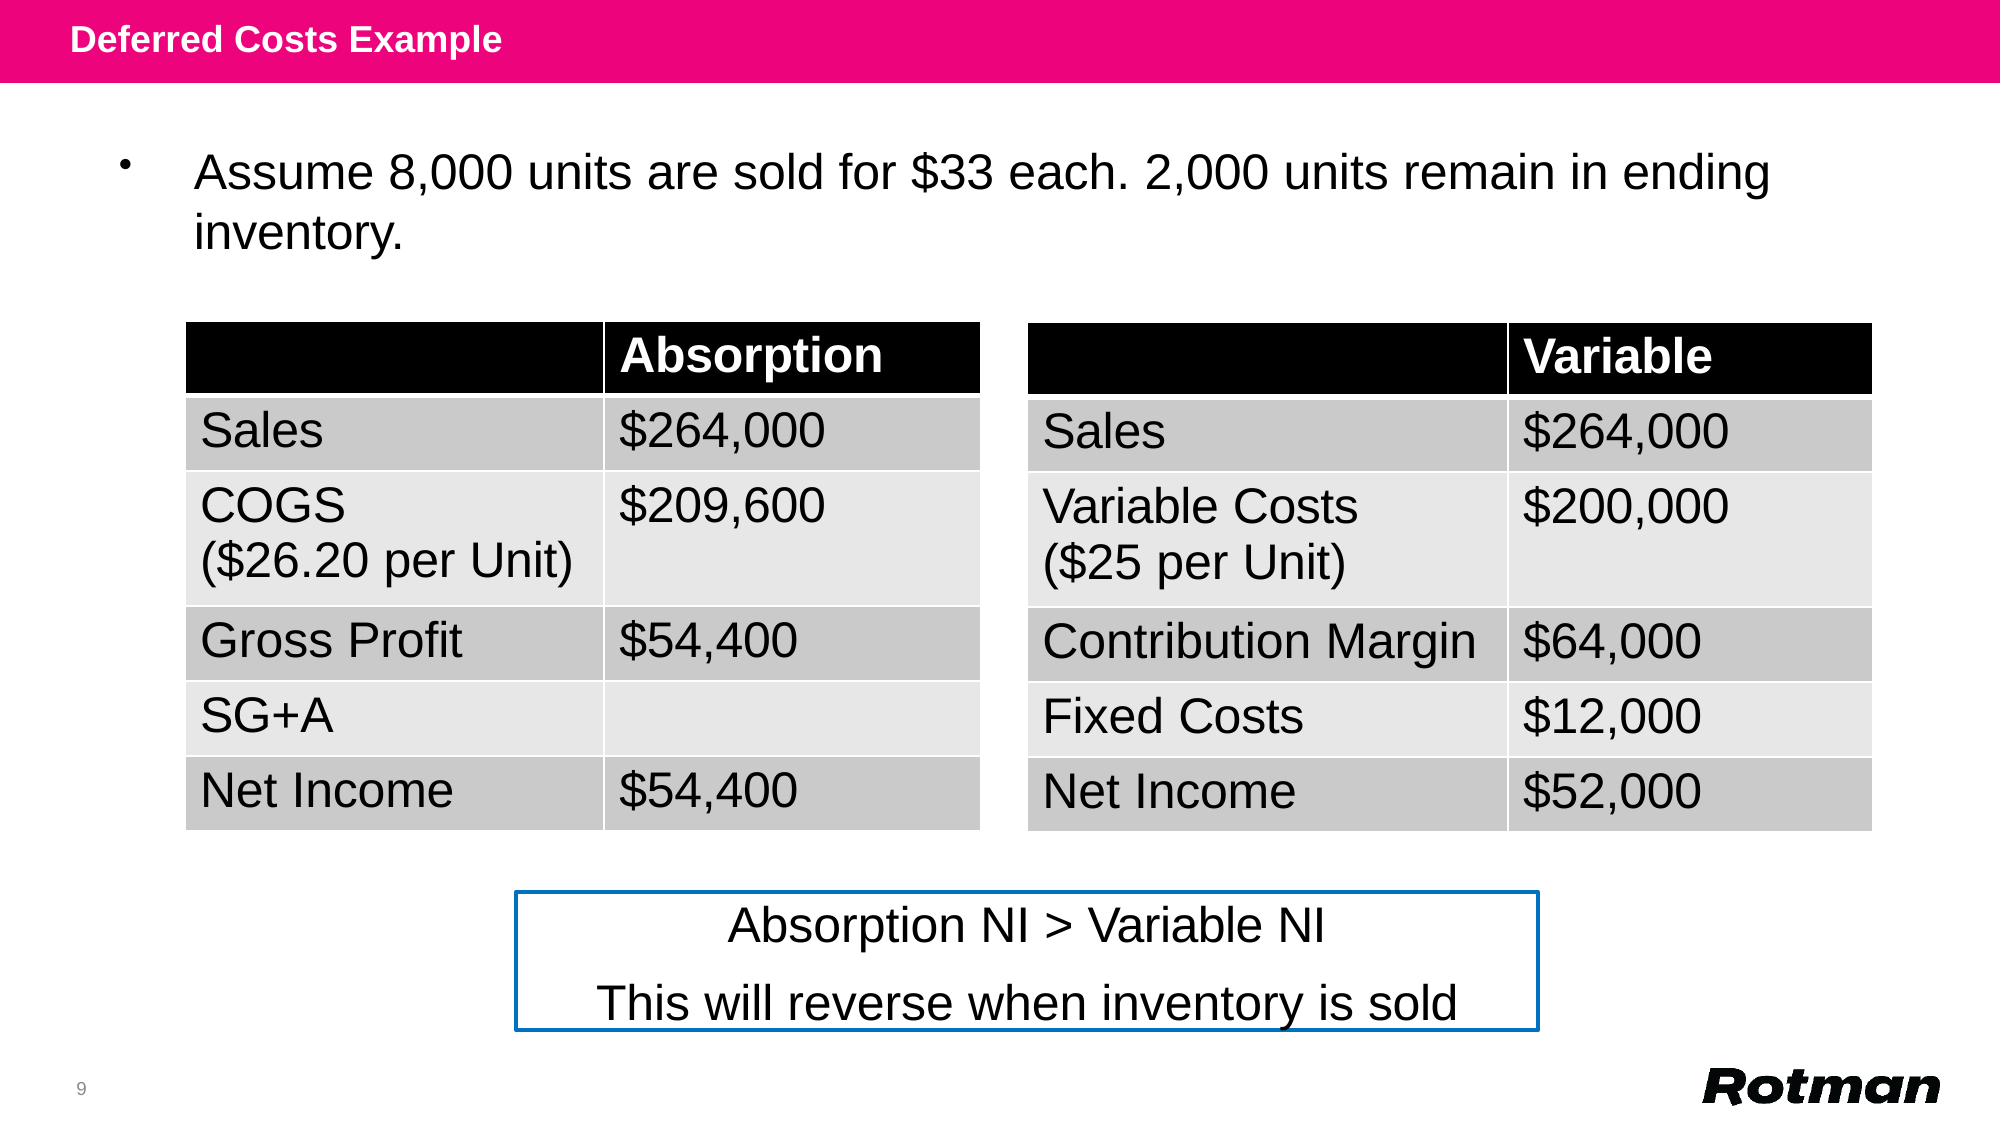

Deferred Costs Example
Assume 8,000 units are sold for $33 each. 2,000 units remain in ending inventory.
|  | Absorption |
| --- | --- |
| Sales | $264,000 |
| COGS ($26.20 per Unit) | $209,600 |
| Gross Profit | $54,400 |
| SG+A |  |
| Net Income | $54,400 |
|  | Variable |
| --- | --- |
| Sales | $264,000 |
| Variable Costs ($25 per Unit) | $200,000 |
| Contribution Margin | $64,000 |
| Fixed Costs | $12,000 |
| Net Income | $52,000 |
Absorption NI > Variable NI
This will reverse when inventory is sold
9